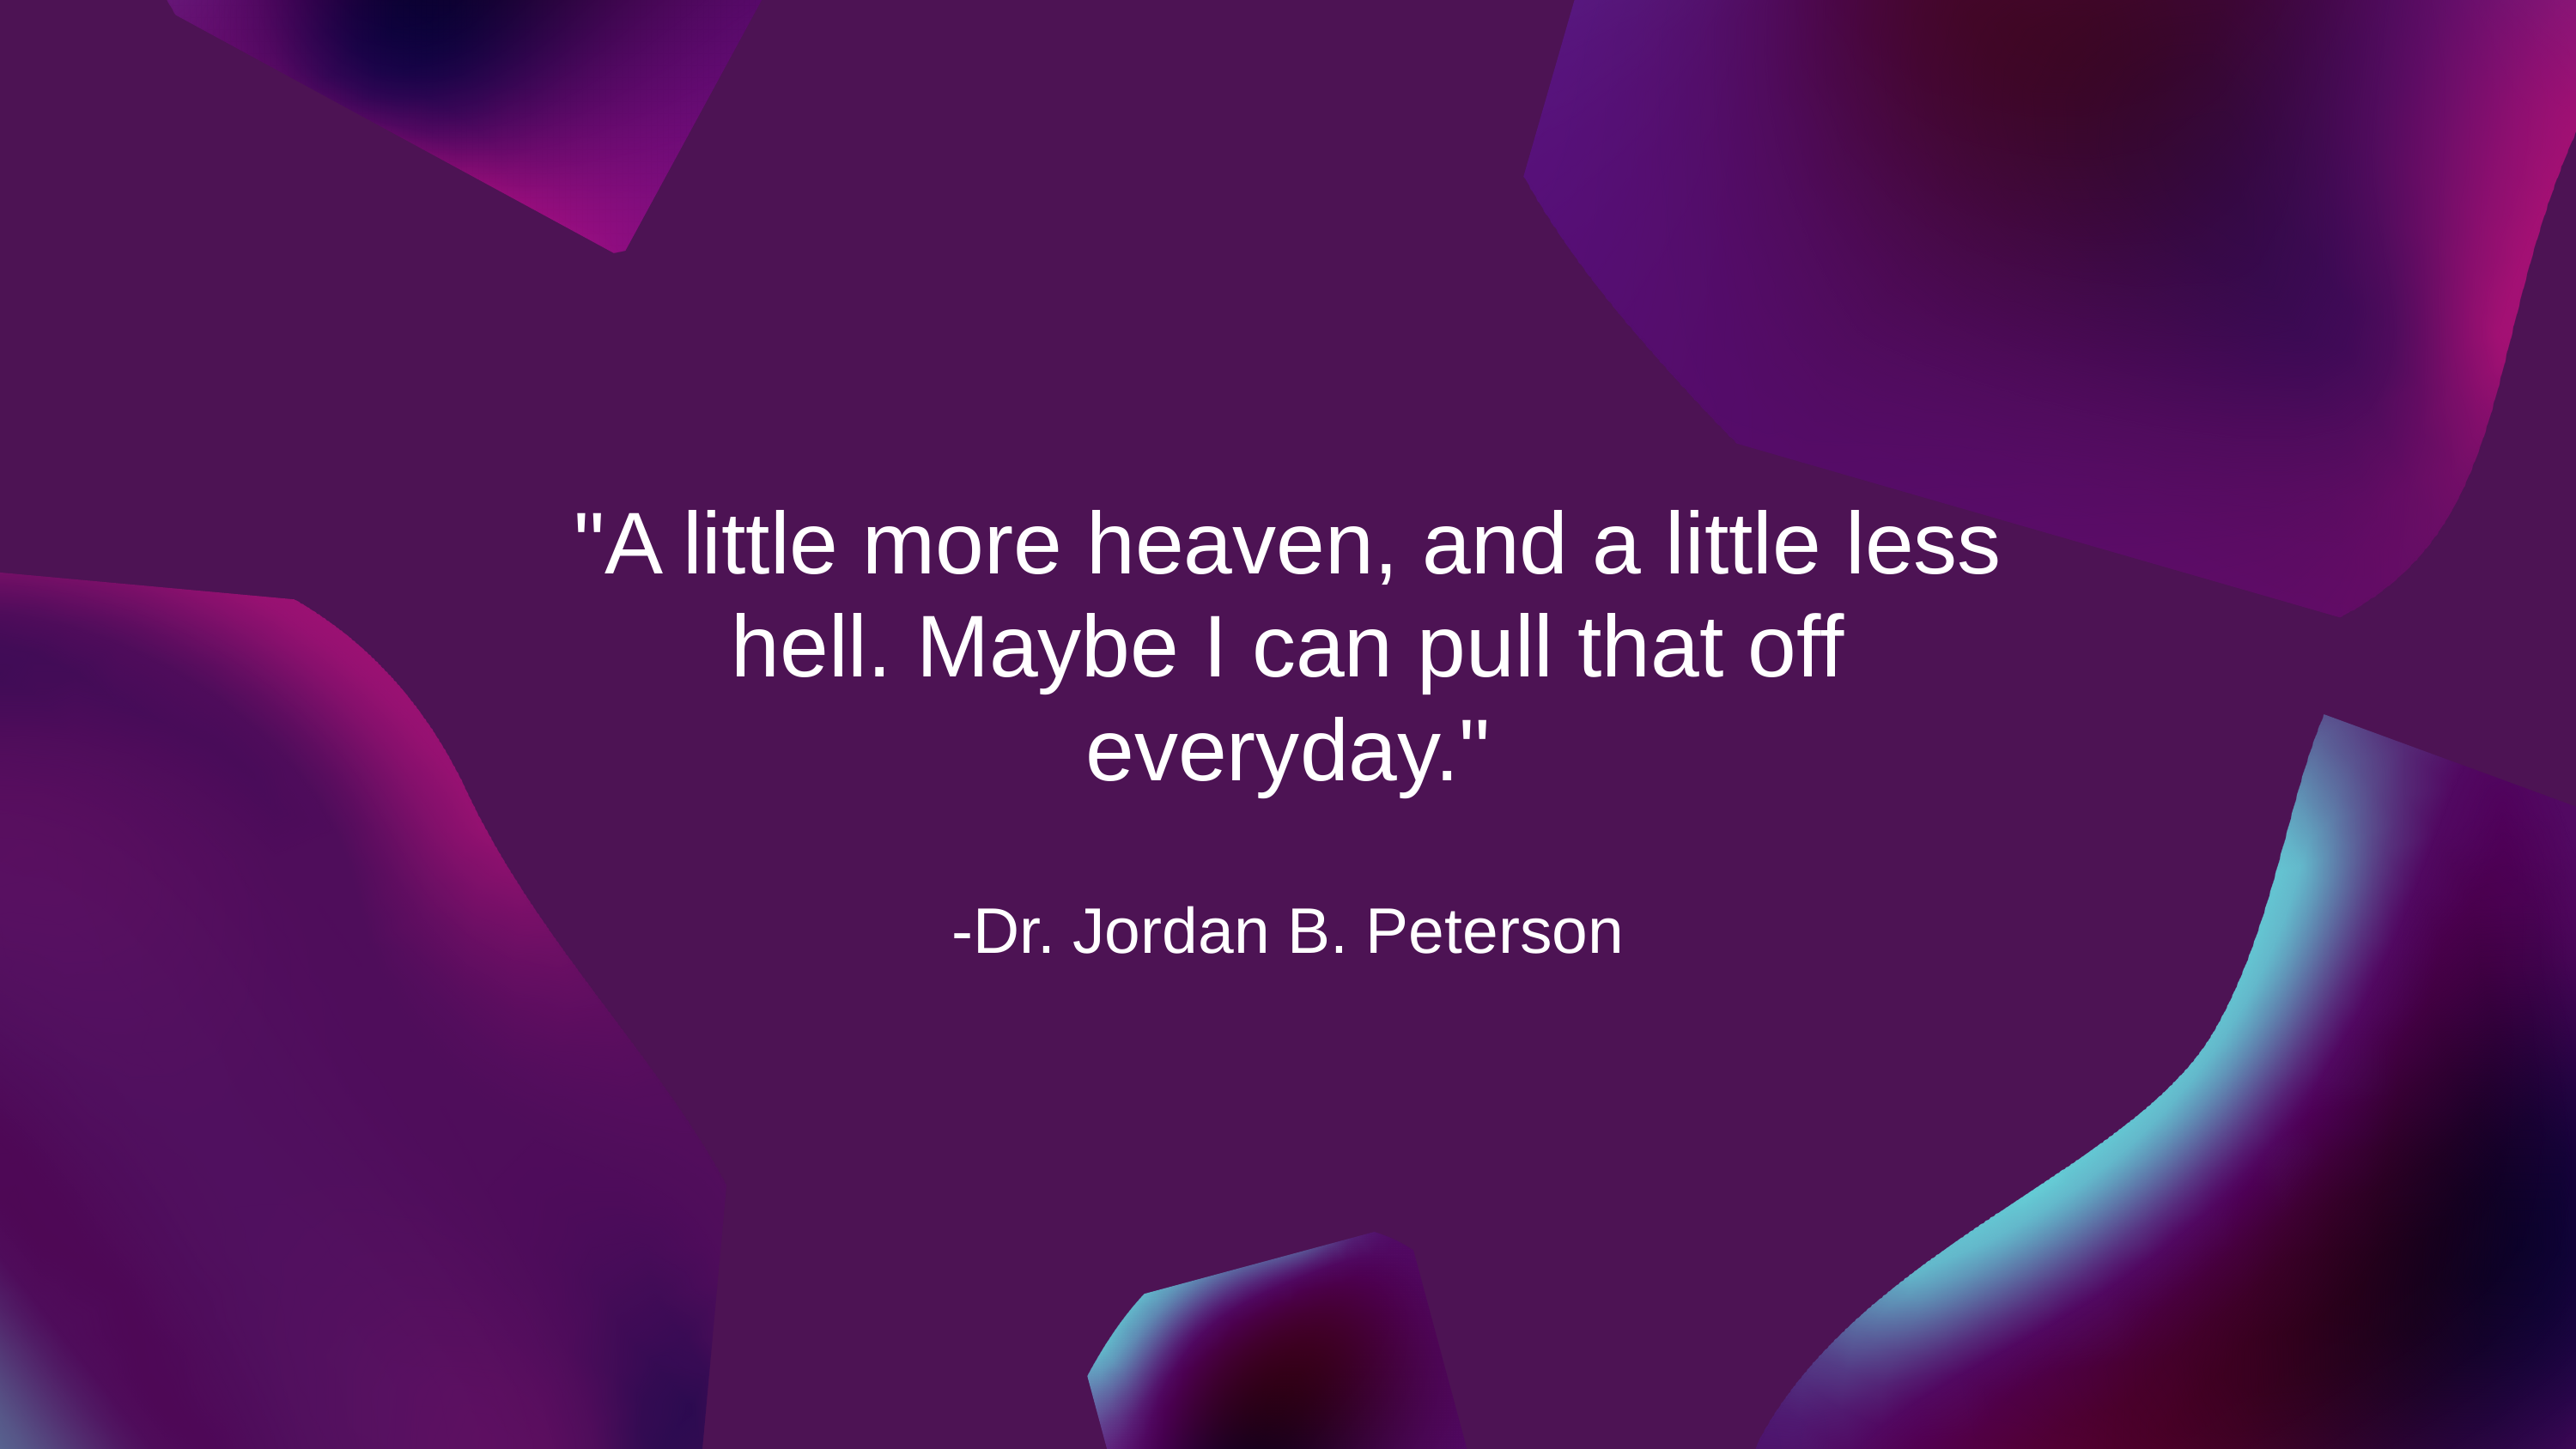

"A little more heaven, and a little less hell. Maybe I can pull that off everyday."
-Dr. Jordan B. Peterson